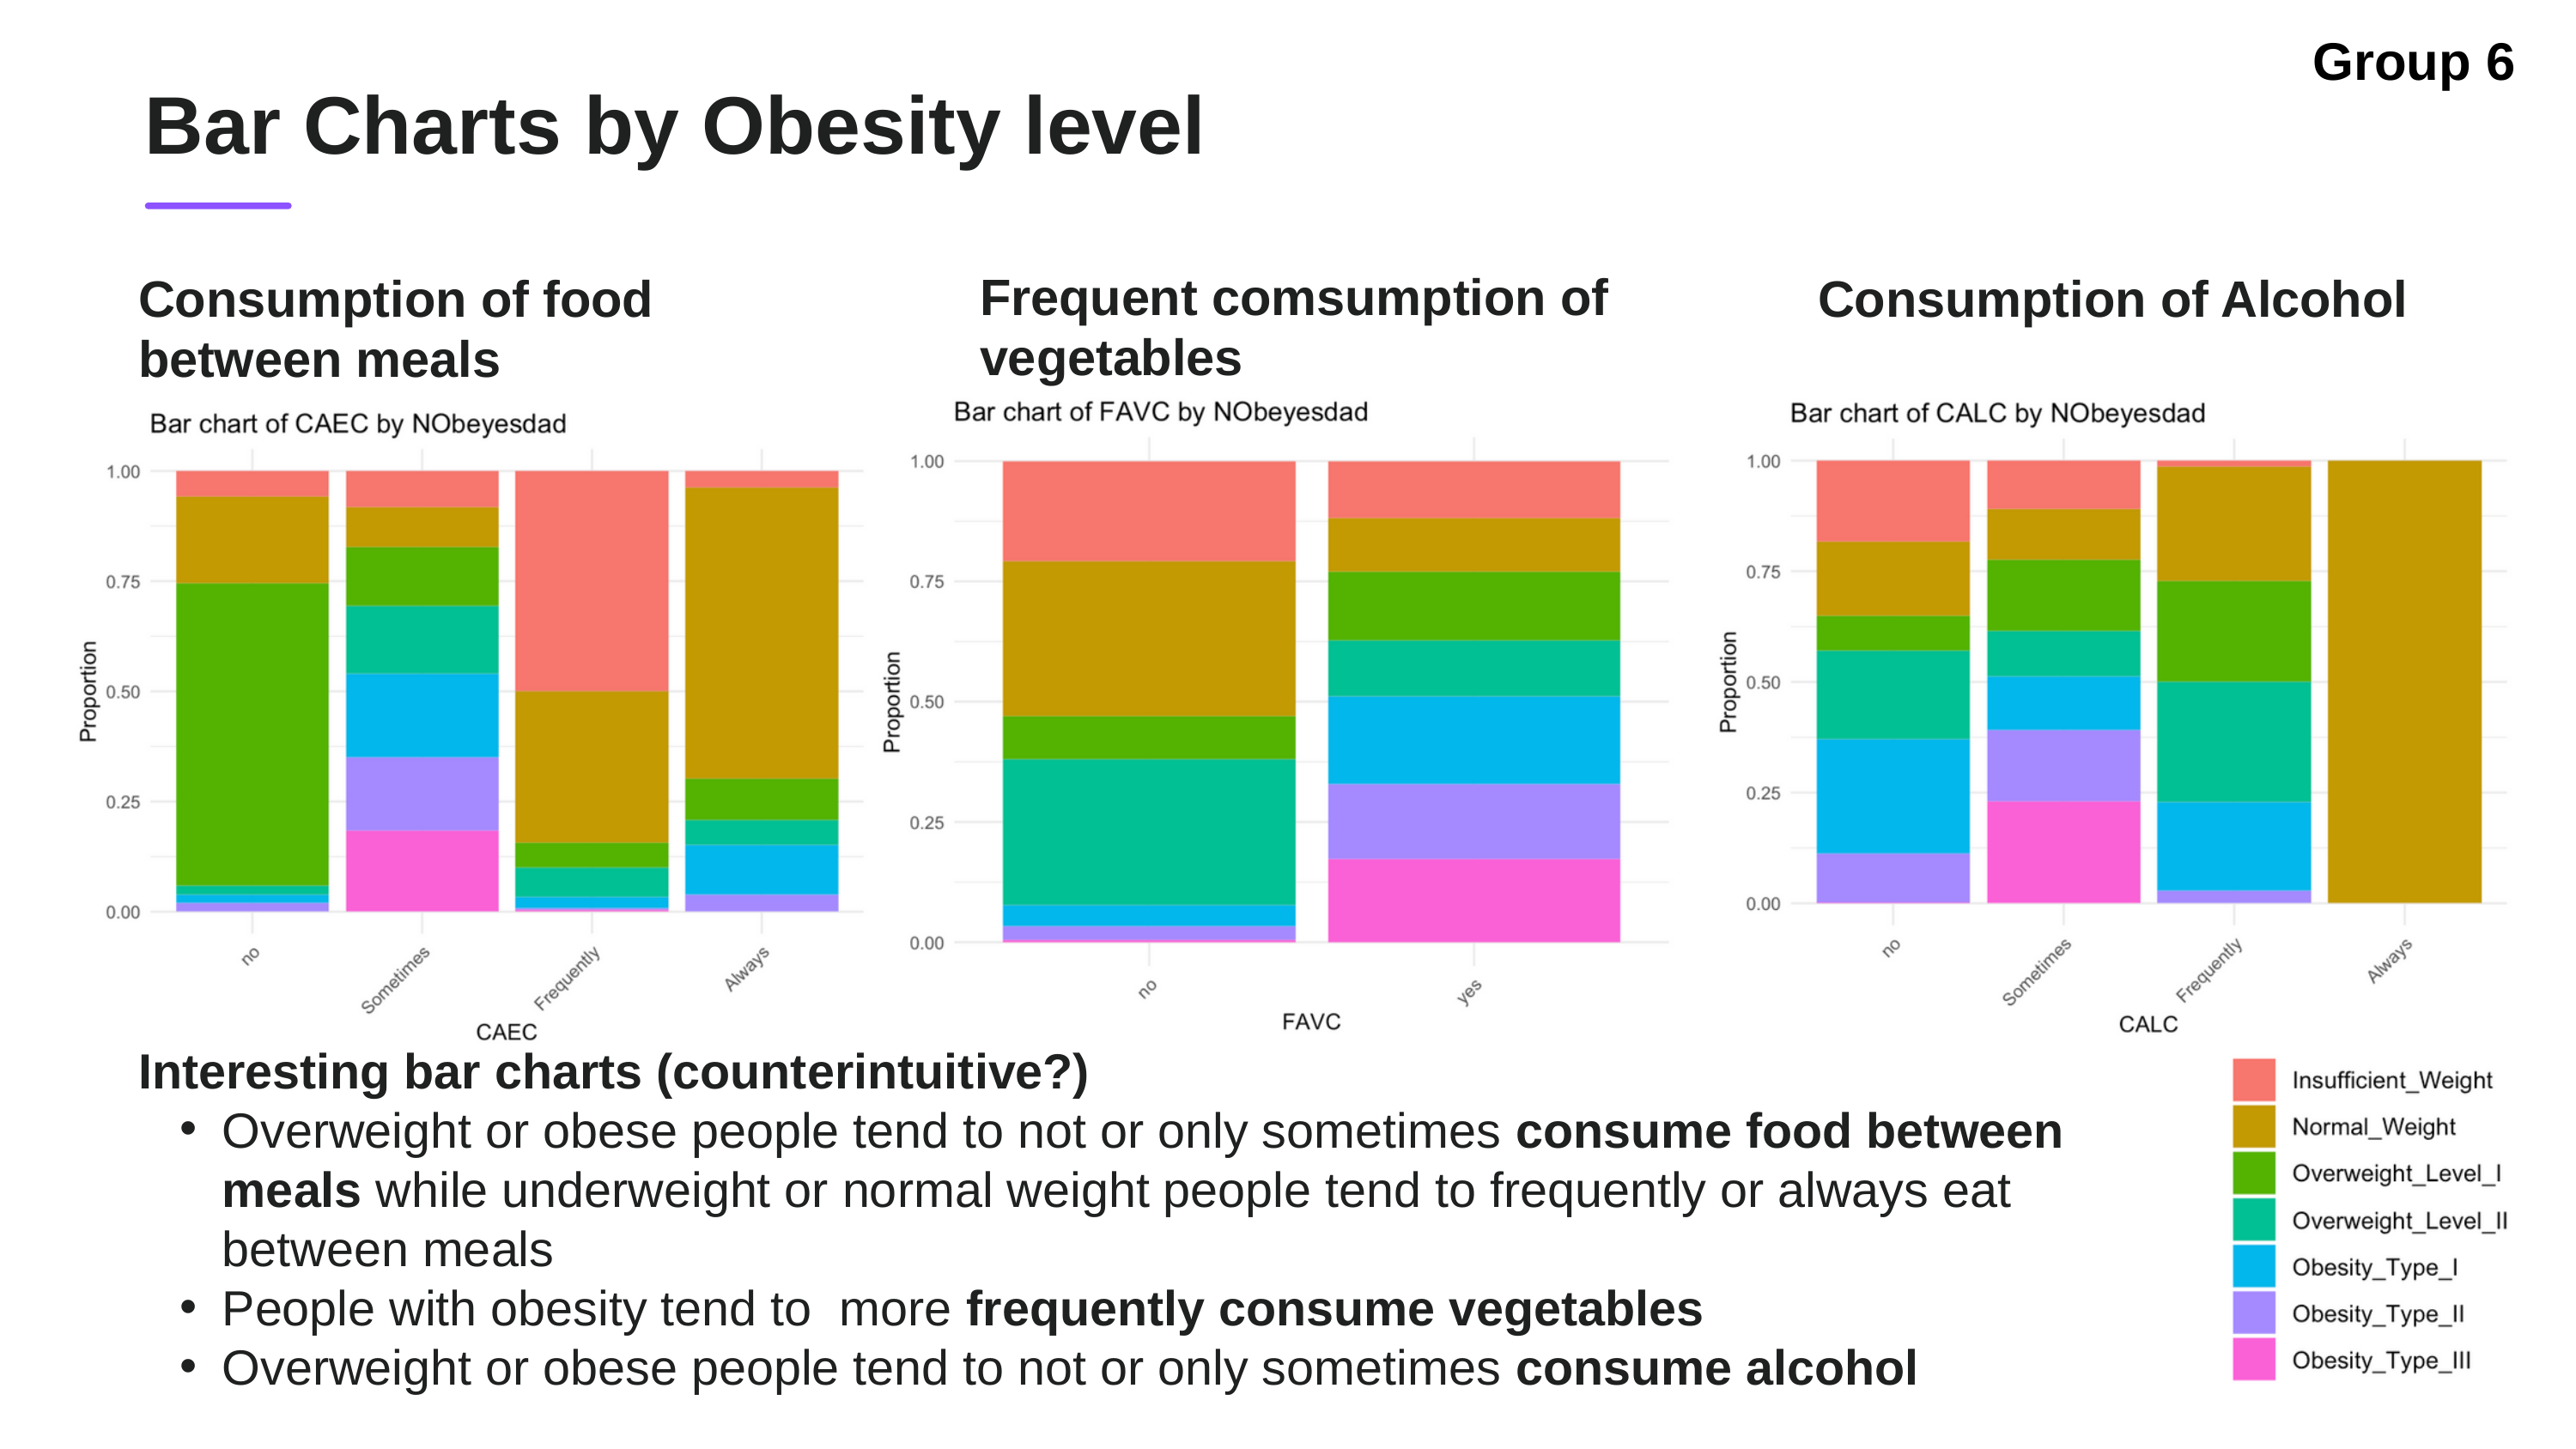

Group 6
Bar Charts by Obesity level

Frequent comsumption of vegetables
Consumption of food between meals
Consumption of Alcohol

Interesting bar charts (counterintuitive?)
Overweight or obese people tend to not or only sometimes consume food between meals while underweight or normal weight people tend to frequently or always eat between meals
People with obesity tend to  more frequently consume vegetables
Overweight or obese people tend to not or only sometimes consume alcohol